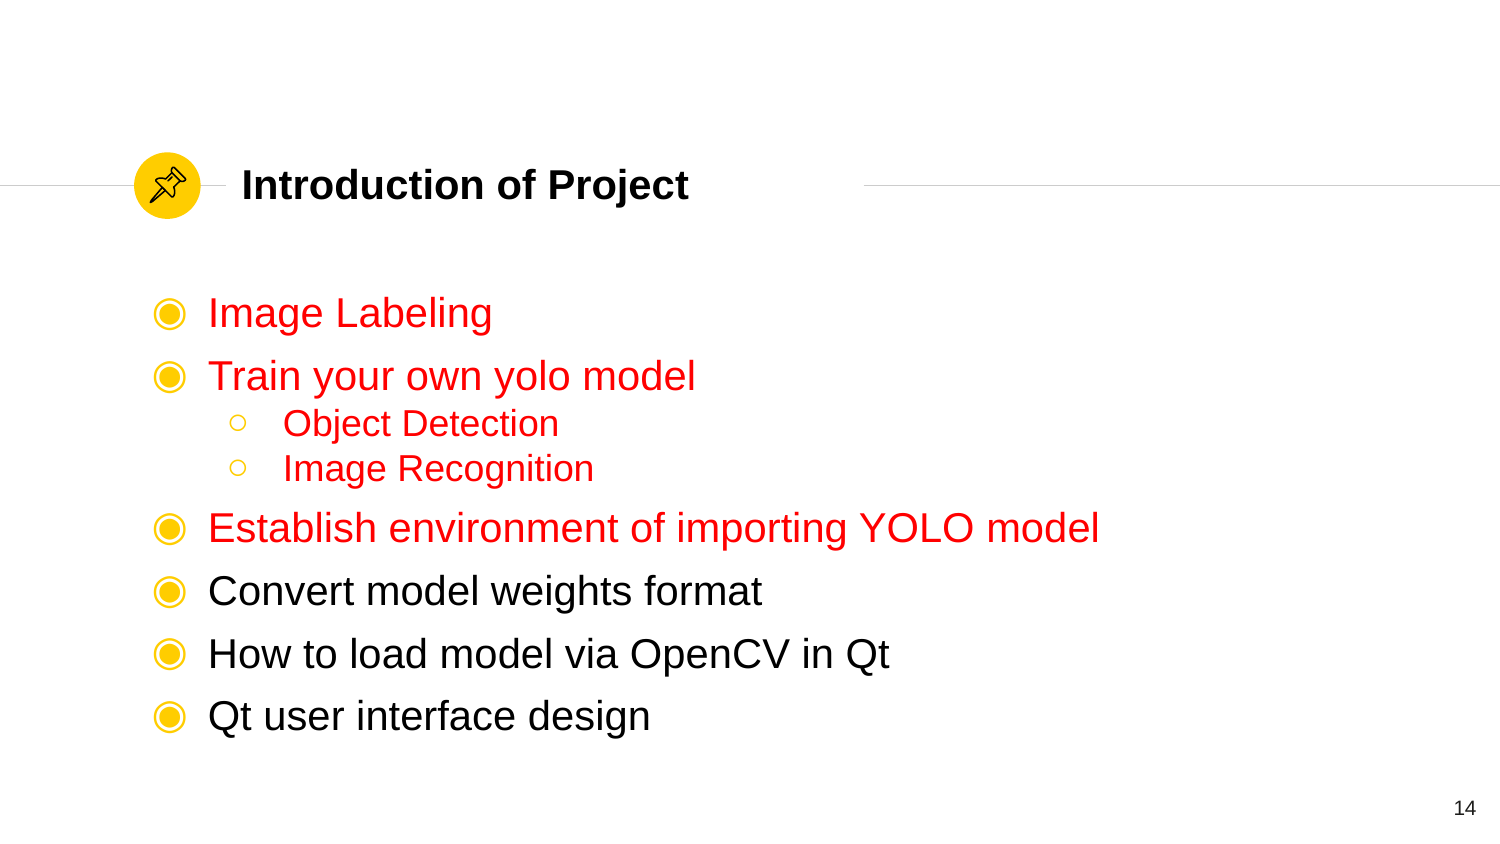

# Introduction of Project

Image Labeling
Train your own yolo model
Object Detection
Image Recognition
Establish environment of importing YOLO model
Convert model weights format
How to load model via OpenCV in Qt
Qt user interface design
14